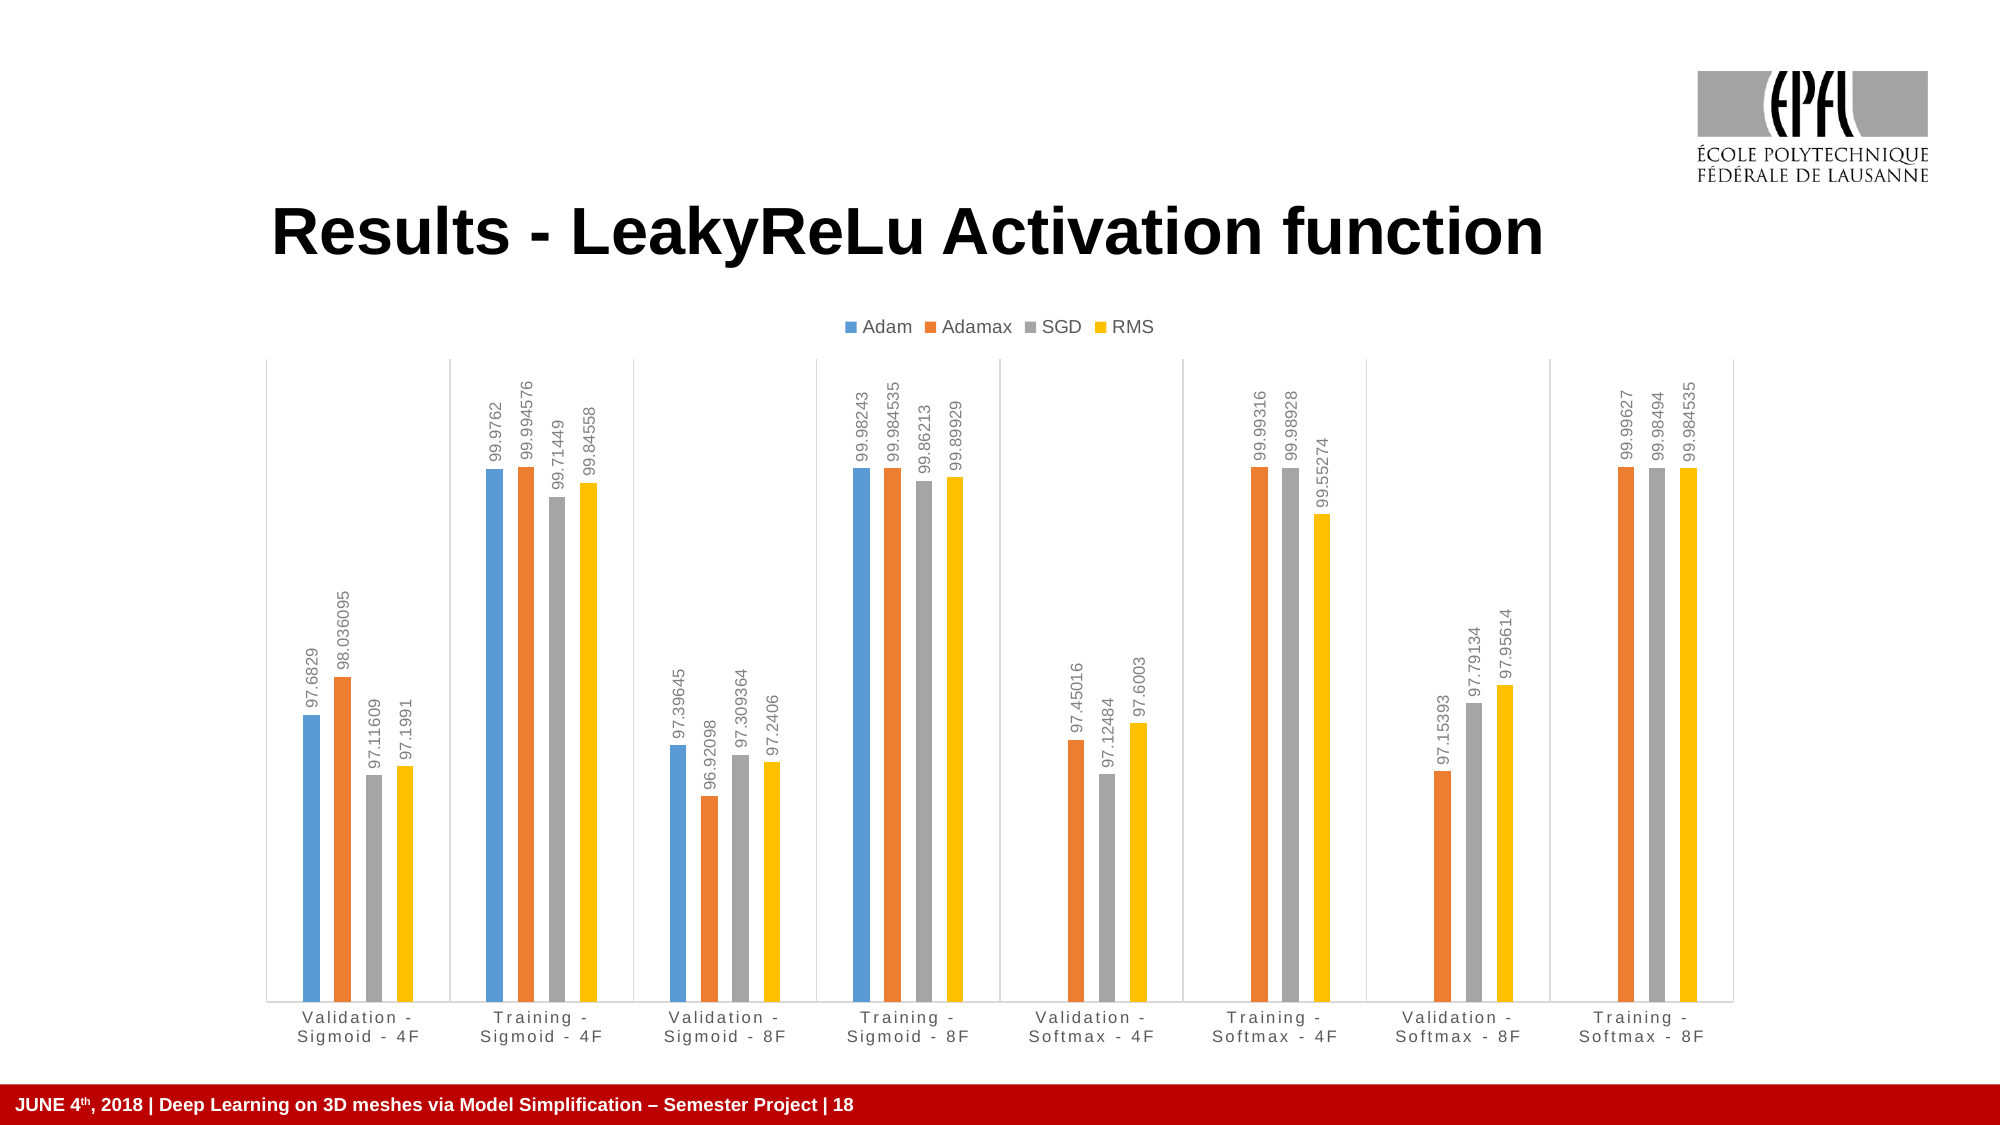

# Results - LeakyReLu Activation function

### Chart

| Category | Adam | Adamax | SGD | RMS |
|---|---|---|---|---|
| Validation - Sigmoid - 4F | 97.6829 | 98.036095 | 97.11609 | 97.1991 |
| Training - Sigmoid - 4F | 99.9762 | 99.994576 | 99.71449 | 99.84558 |
| Validation - Sigmoid - 8F | 97.39645 | 96.92098 | 97.309364 | 97.2406 |
| Training - Sigmoid - 8F | 99.98243 | 99.984535 | 99.86213 | 99.89929 |
| Validation - Softmax - 4F | None | 97.45016 | 97.12484 | 97.6003 |
| Training - Softmax - 4F | None | 99.99316 | 99.98928 | 99.55274 |
| Validation - Softmax - 8F | None | 97.15393 | 97.79134 | 97.95614 |
| Training - Softmax - 8F | None | 99.99627 | 99.98494 | 99.984535 |